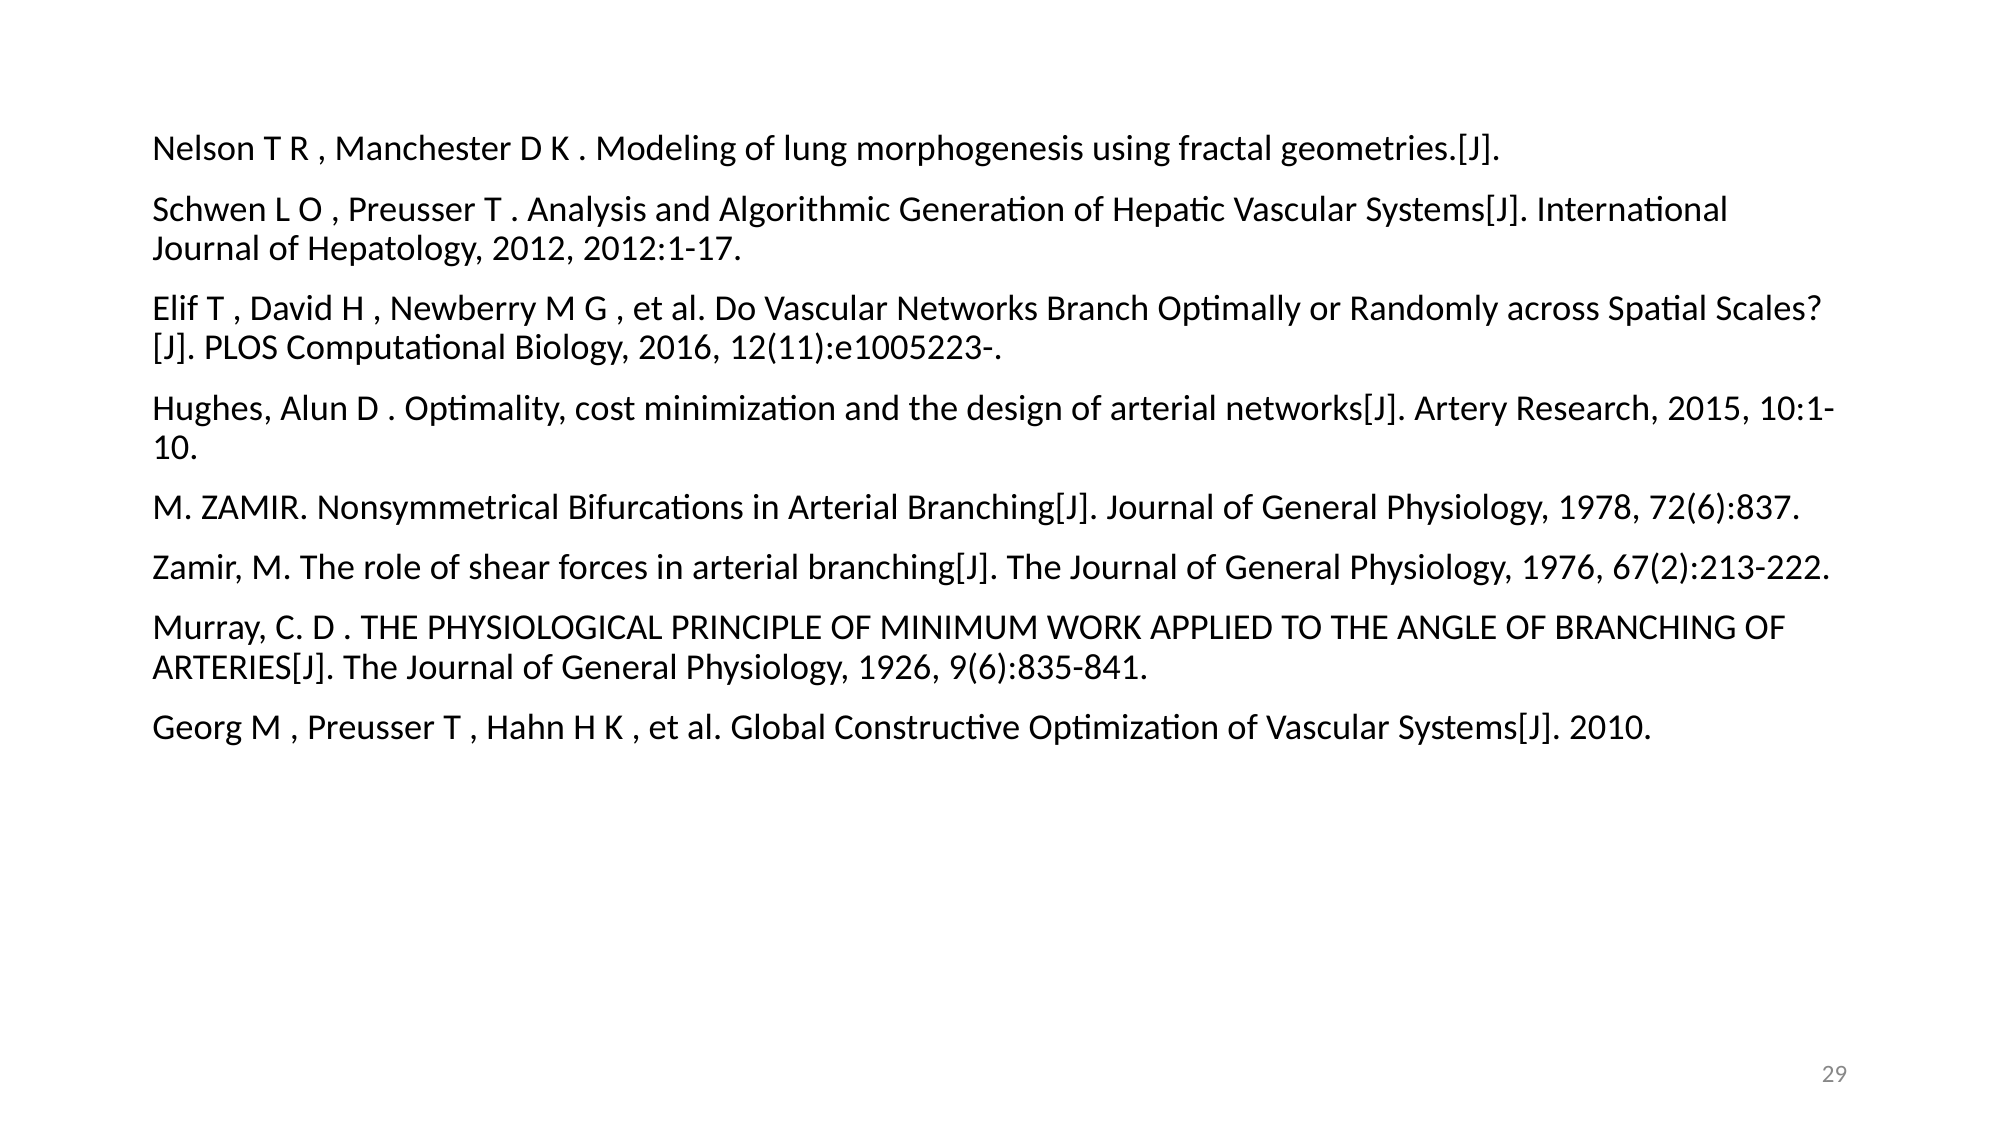

Nelson T R , Manchester D K . Modeling of lung morphogenesis using fractal geometries.[J].
Schwen L O , Preusser T . Analysis and Algorithmic Generation of Hepatic Vascular Systems[J]. International Journal of Hepatology, 2012, 2012:1-17.
Elif T , David H , Newberry M G , et al. Do Vascular Networks Branch Optimally or Randomly across Spatial Scales?[J]. PLOS Computational Biology, 2016, 12(11):e1005223-.
Hughes, Alun D . Optimality, cost minimization and the design of arterial networks[J]. Artery Research, 2015, 10:1-10.
M. ZAMIR. Nonsymmetrical Bifurcations in Arterial Branching[J]. Journal of General Physiology, 1978, 72(6):837.
Zamir, M. The role of shear forces in arterial branching[J]. The Journal of General Physiology, 1976, 67(2):213-222.
Murray, C. D . THE PHYSIOLOGICAL PRINCIPLE OF MINIMUM WORK APPLIED TO THE ANGLE OF BRANCHING OF ARTERIES[J]. The Journal of General Physiology, 1926, 9(6):835-841.
Georg M , Preusser T , Hahn H K , et al. Global Constructive Optimization of Vascular Systems[J]. 2010.
29